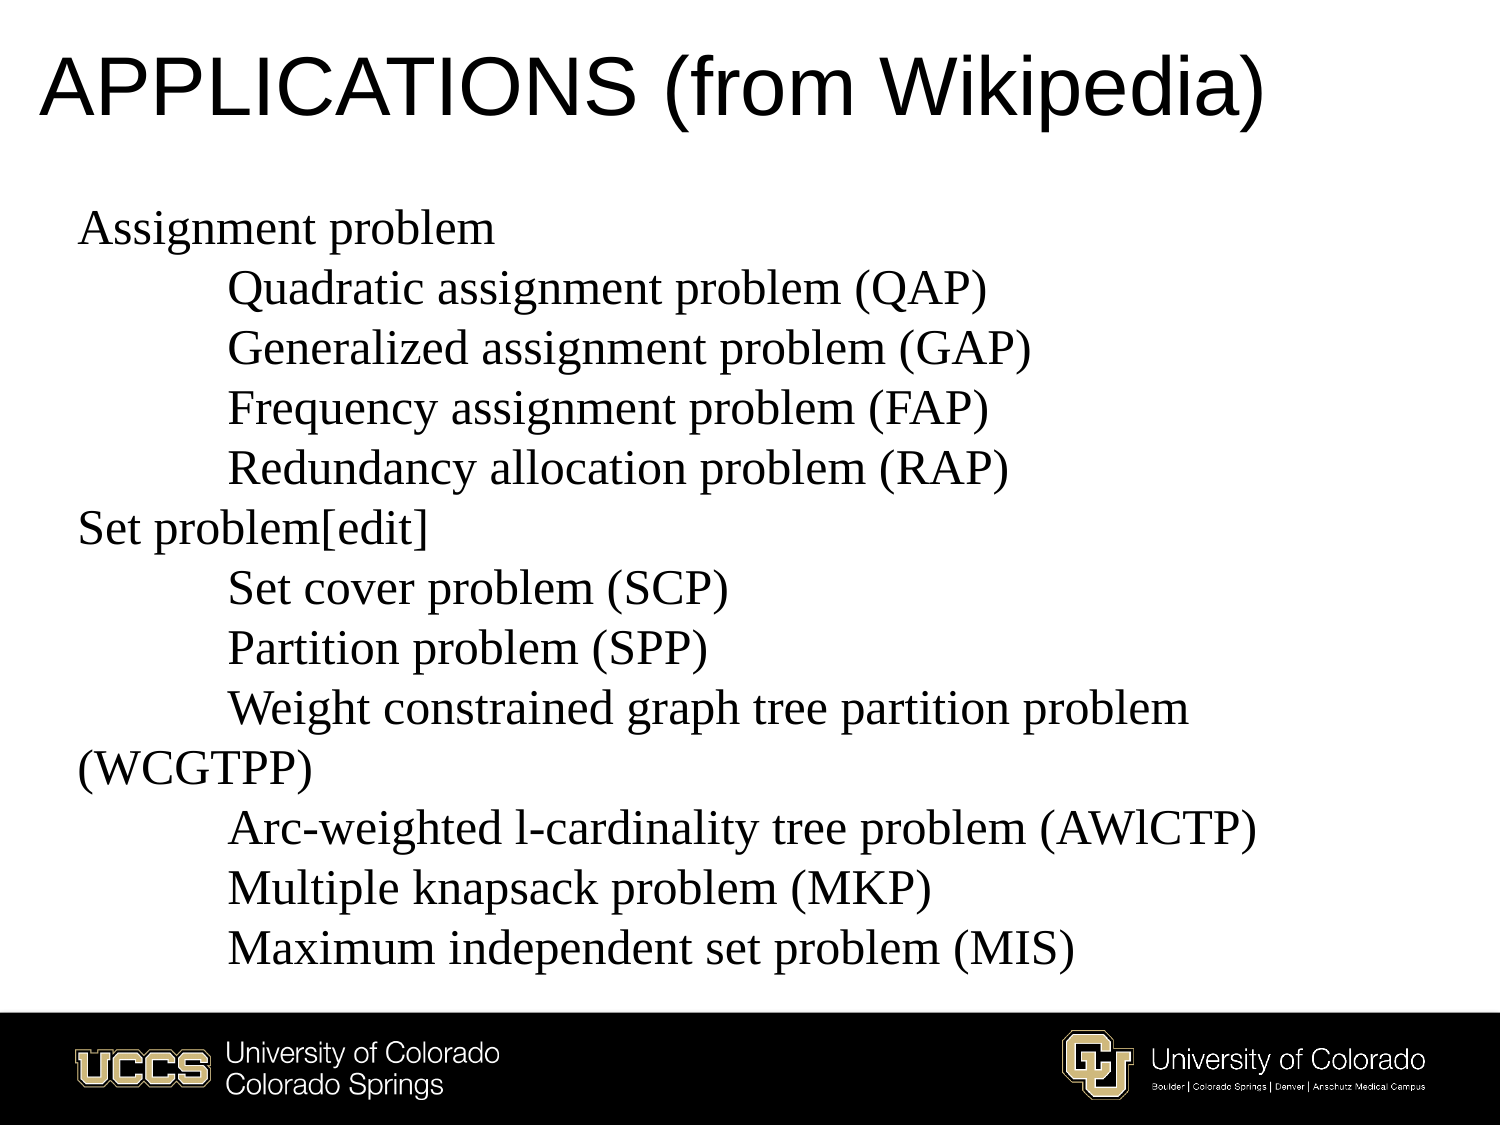

# APPLICATIONS (from Wikipedia)
Assignment problem
	Quadratic assignment problem (QAP)
	Generalized assignment problem (GAP)
	Frequency assignment problem (FAP)
	Redundancy allocation problem (RAP)
Set problem[edit]
	Set cover problem (SCP)
	Partition problem (SPP)
	Weight constrained graph tree partition problem (WCGTPP)
	Arc-weighted l-cardinality tree problem (AWlCTP)
	Multiple knapsack problem (MKP)
	Maximum independent set problem (MIS)